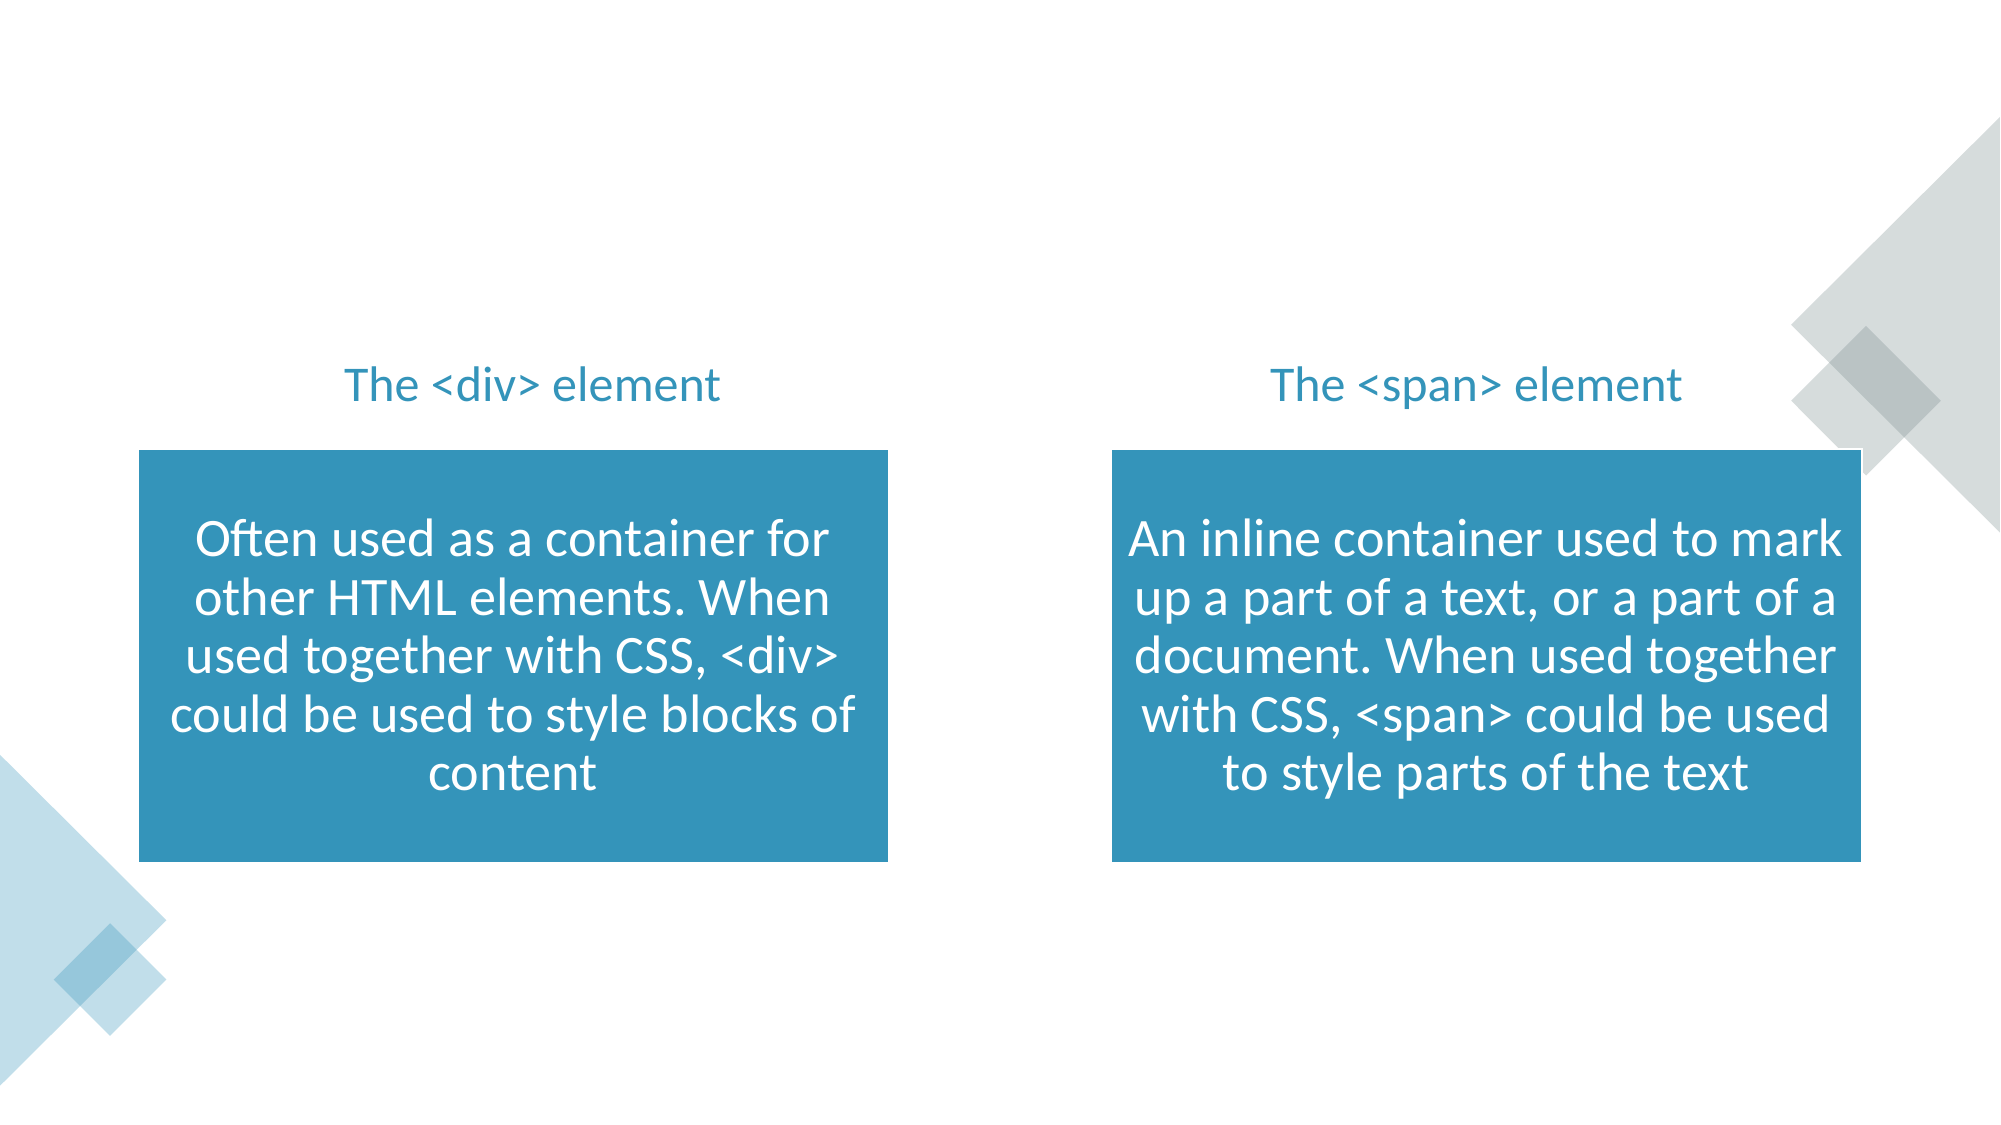

Often used as a container for other HTML elements. When used together with CSS, <div> could be used to style blocks of content
An inline container used to mark up a part of a text, or a part of a document. When used together with CSS, <span> could be used to style parts of the text
The <div> element
The <span> element